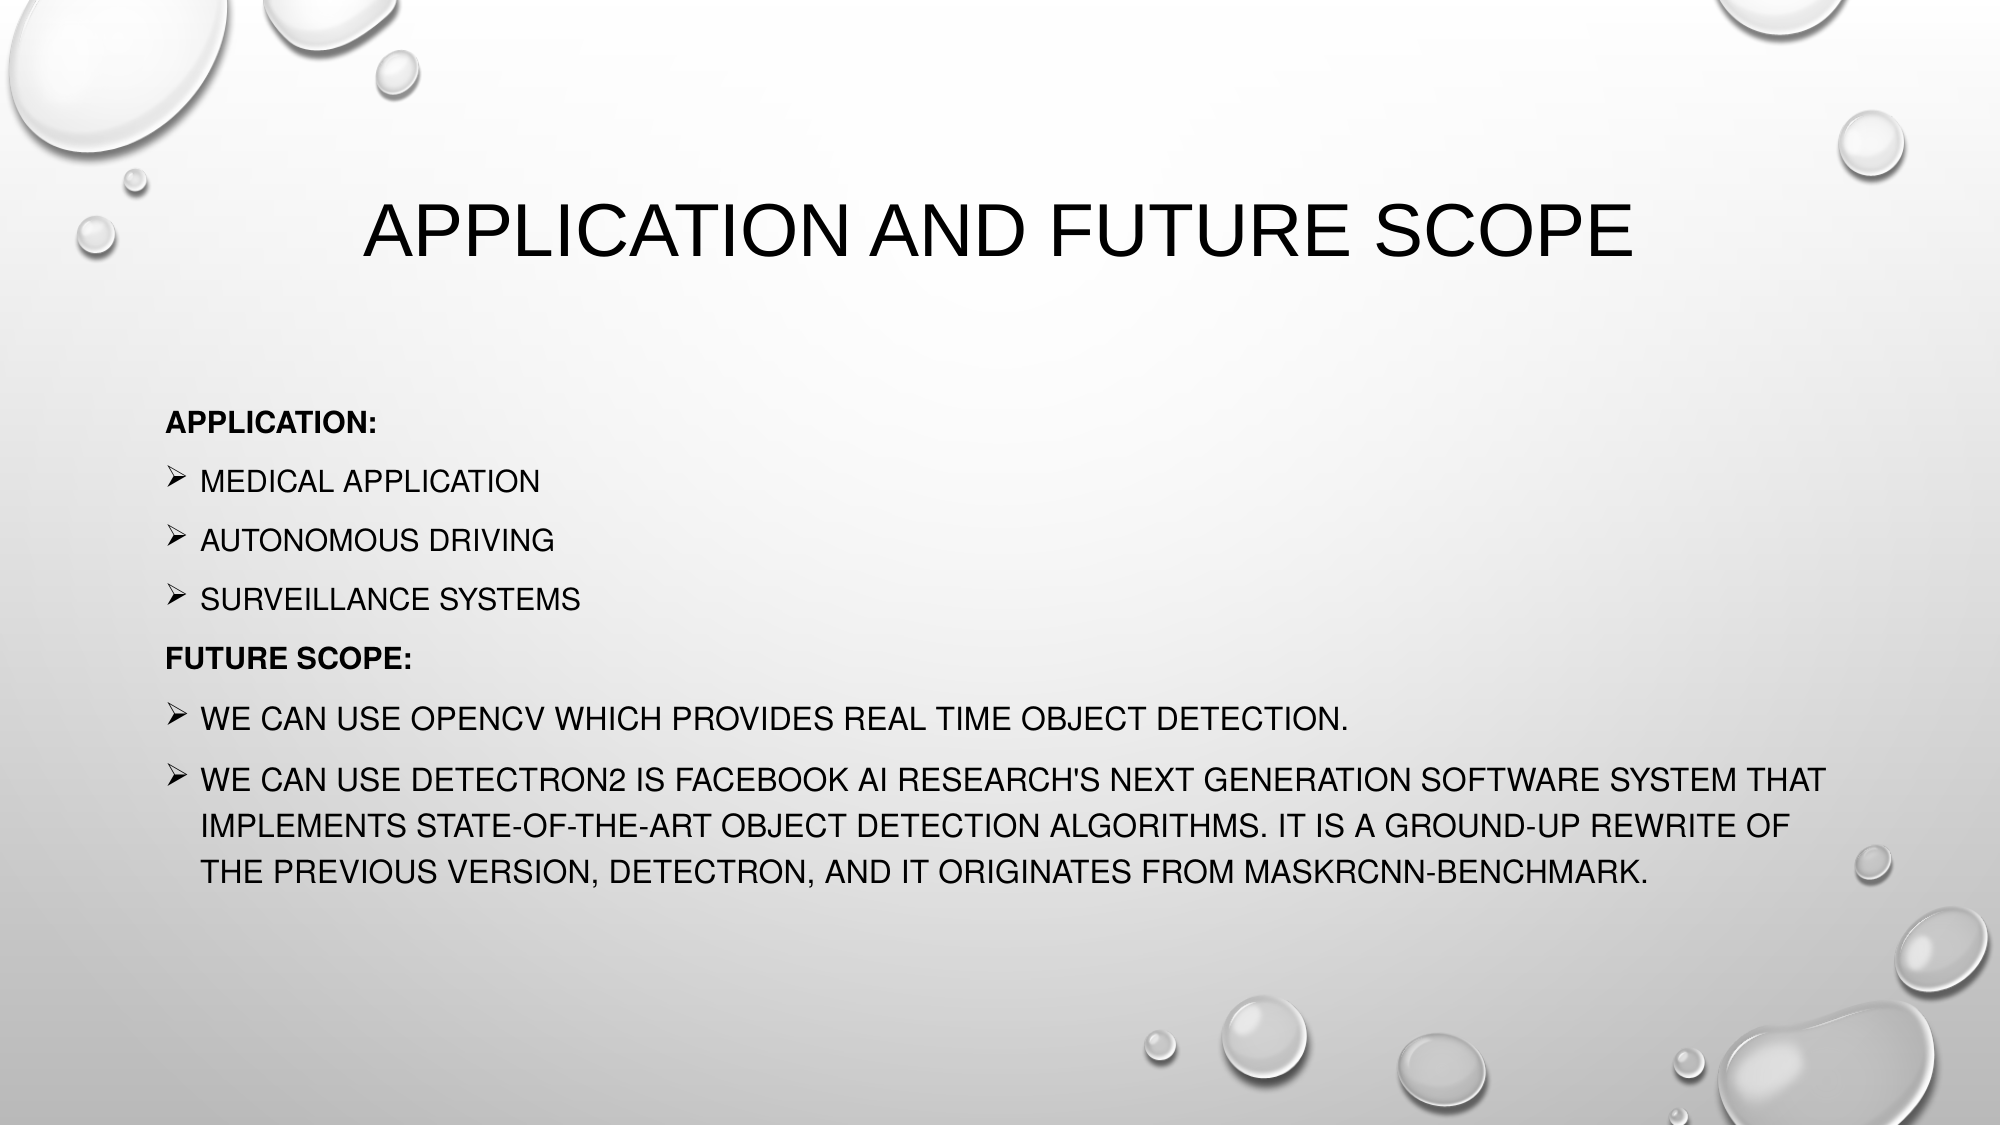

# Application and Future Scope
Application:
Medical Application
Autonomous driving
Surveillance systems
Future Scope:
We can use OpenCV which provides real time object detection.
We can use Detectron2 is Facebook AI Research's next generation software system that implements state-of-the-art object detection algorithms. It is a ground-up rewrite of the previous version, Detectron, and it originates from maskrcnn-benchmark.